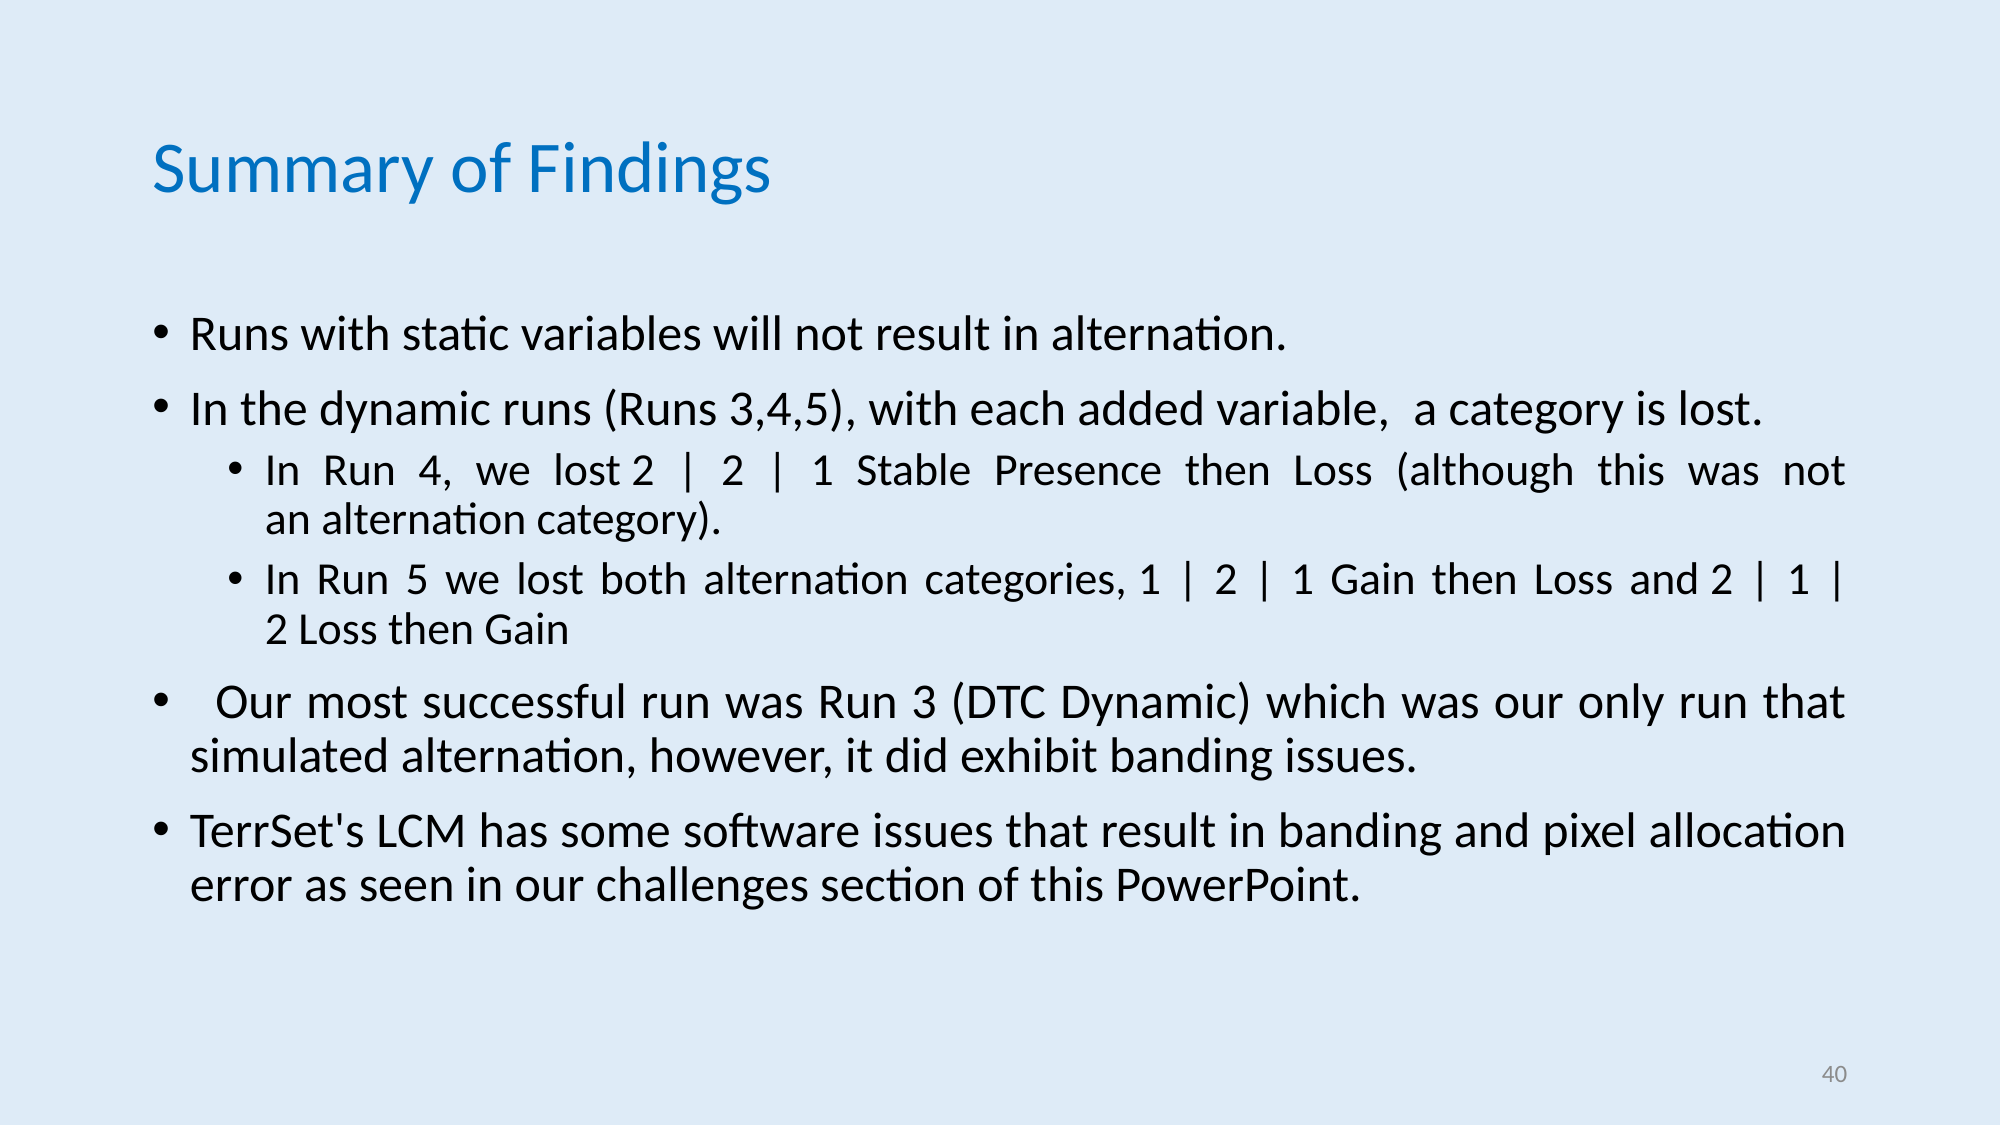

# Summary of Findings
Runs with static variables will not result in alternation.
In the dynamic runs (Runs 3,4,5), with each added variable,  a category is lost.
In Run 4, we lost 2 | 2 | 1 Stable Presence then Loss (although this was not an alternation category).
In Run 5 we lost both alternation categories, 1 | 2 | 1 Gain then Loss and 2 | 1 | 2 Loss then Gain
  Our most successful run was Run 3 (DTC Dynamic) which was our only run that simulated alternation, however, it did exhibit banding issues.
TerrSet's LCM has some software issues that result in banding and pixel allocation error as seen in our challenges section of this PowerPoint.

40